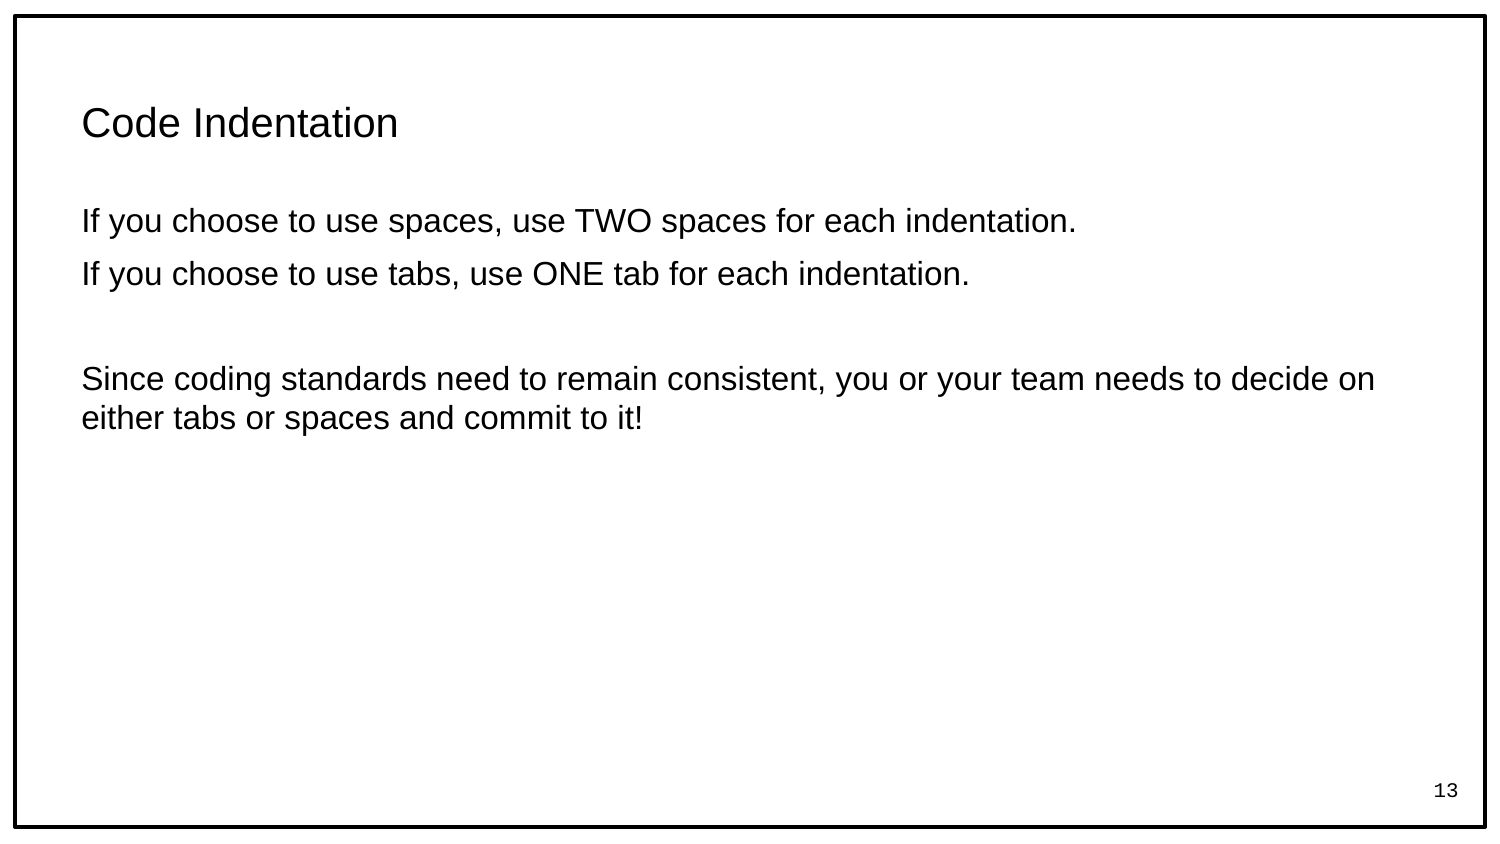

# Code Indentation
If you choose to use spaces, use TWO spaces for each indentation.
If you choose to use tabs, use ONE tab for each indentation.

Since coding standards need to remain consistent, you or your team needs to decide on either tabs or spaces and commit to it!

13